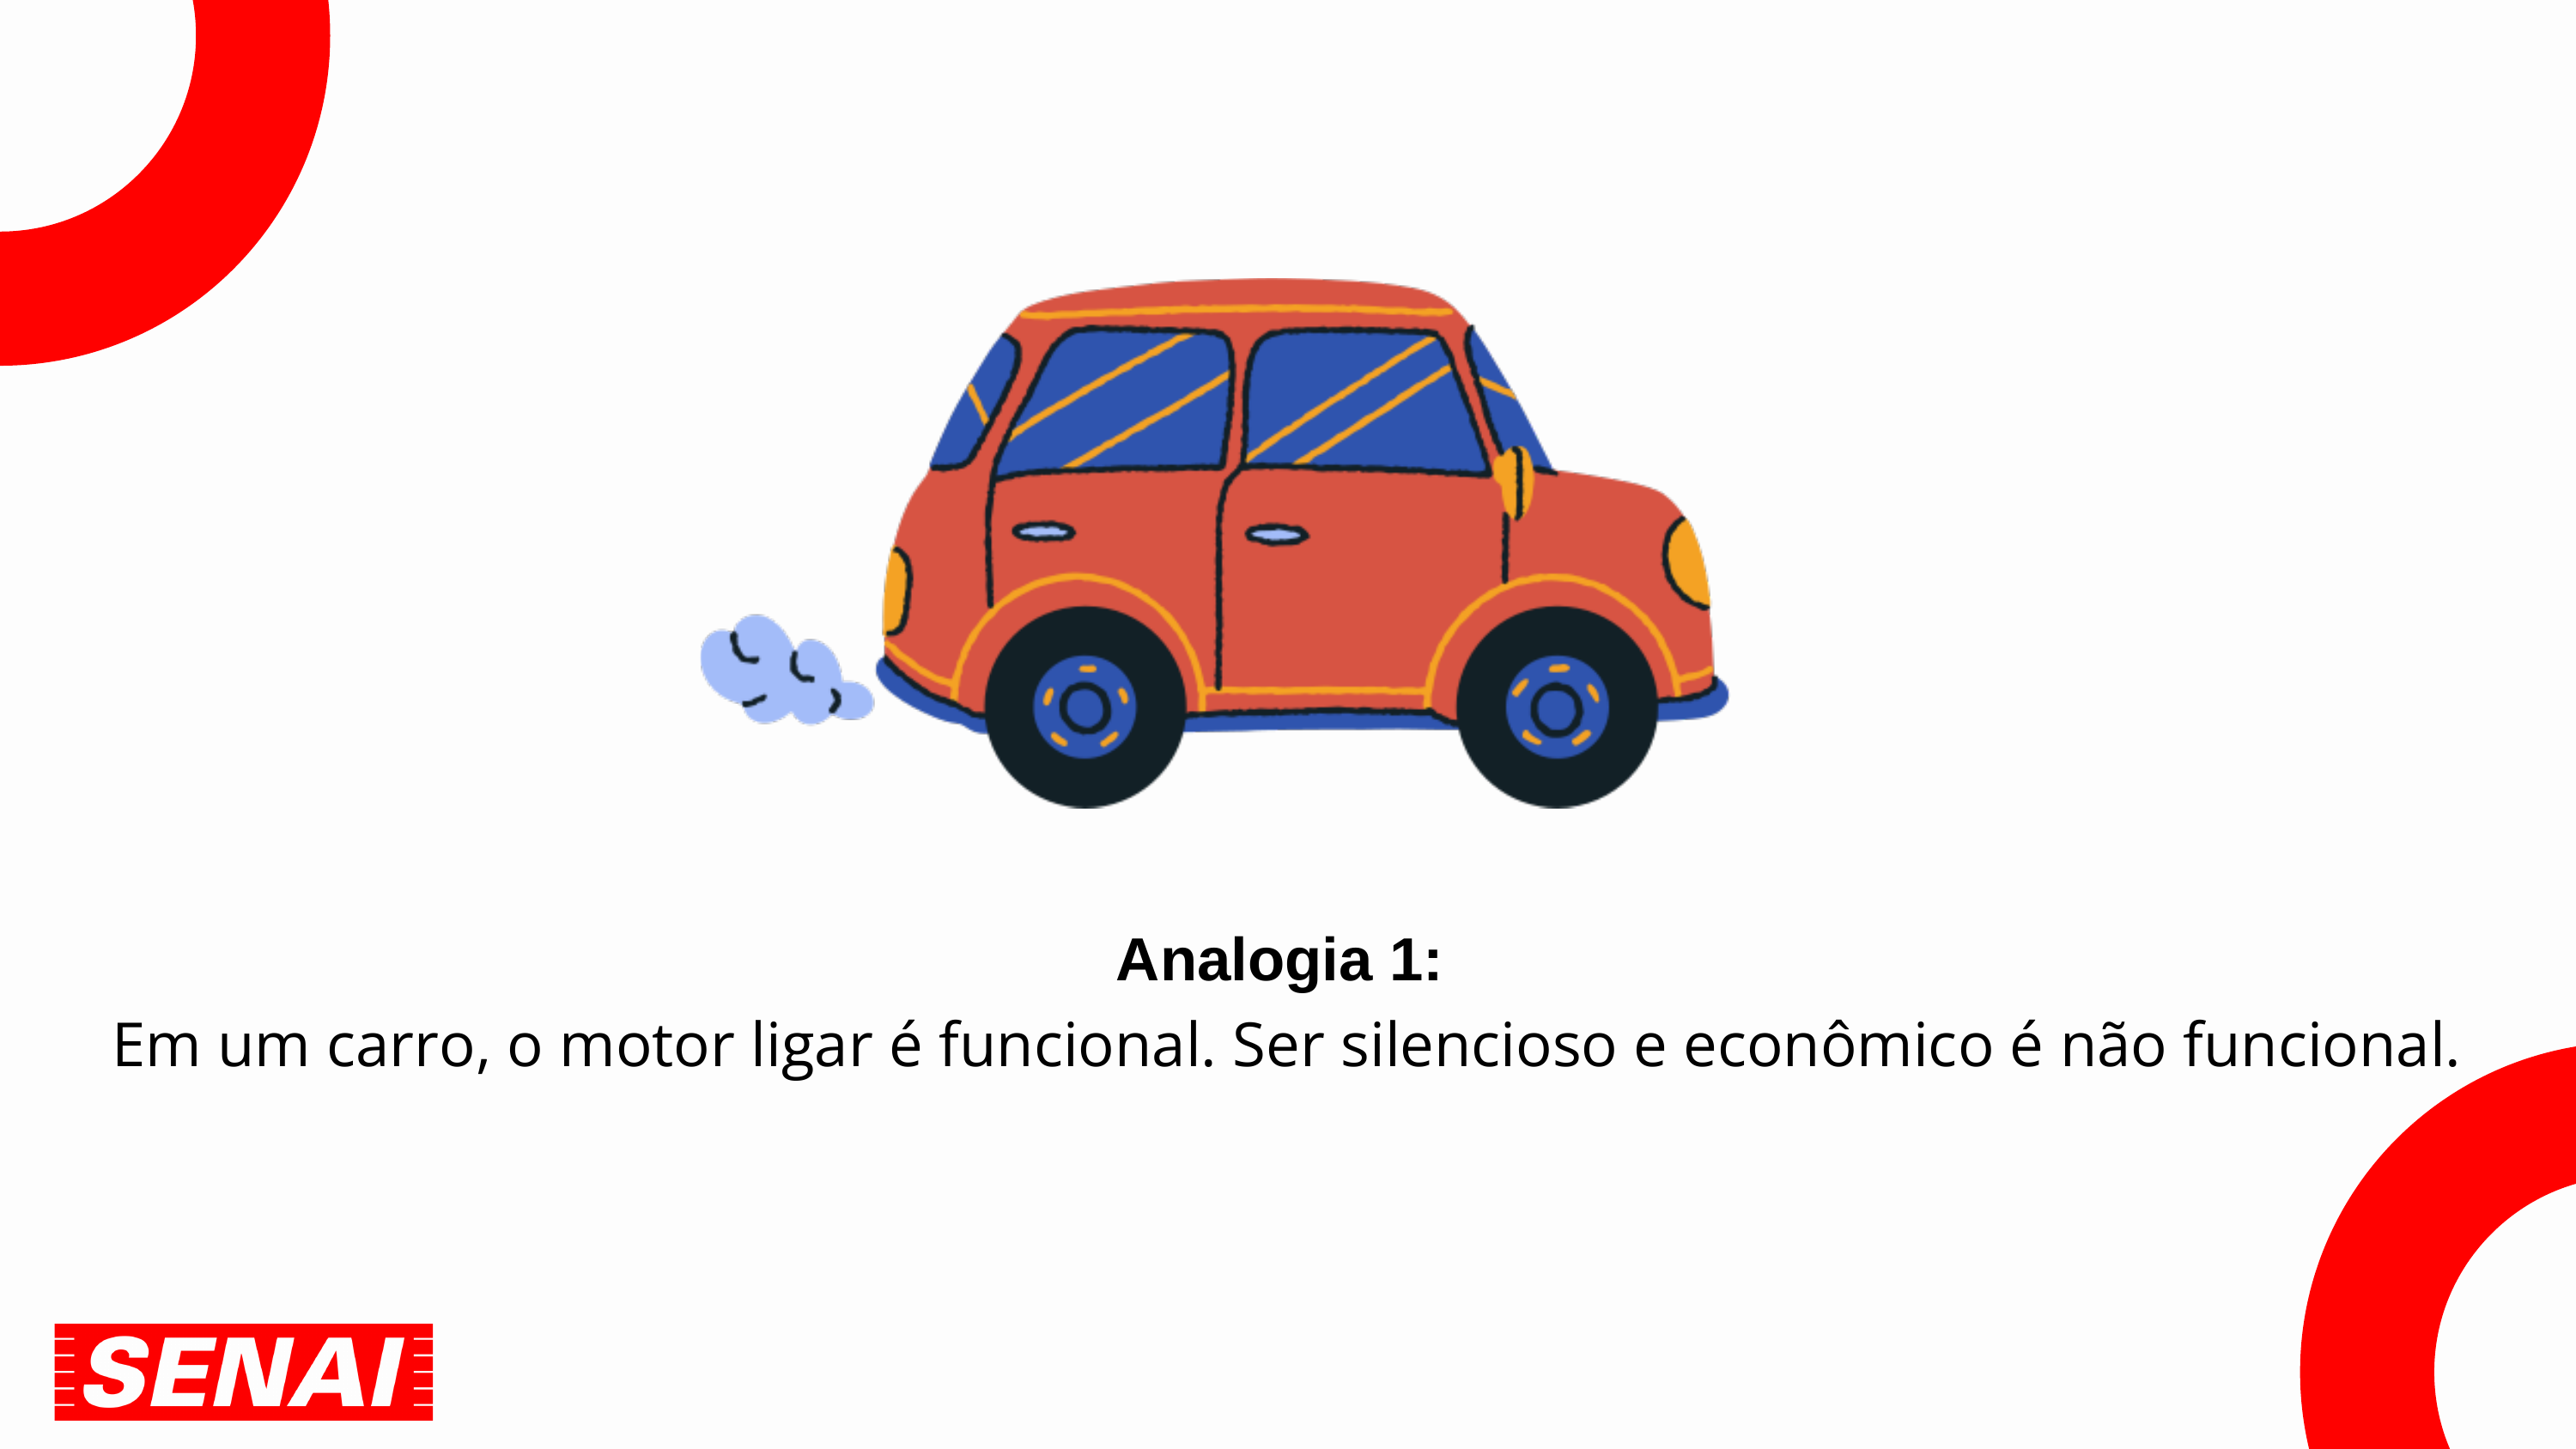

Analogia 1:
Em um carro, o motor ligar é funcional. Ser silencioso e econômico é não funcional.